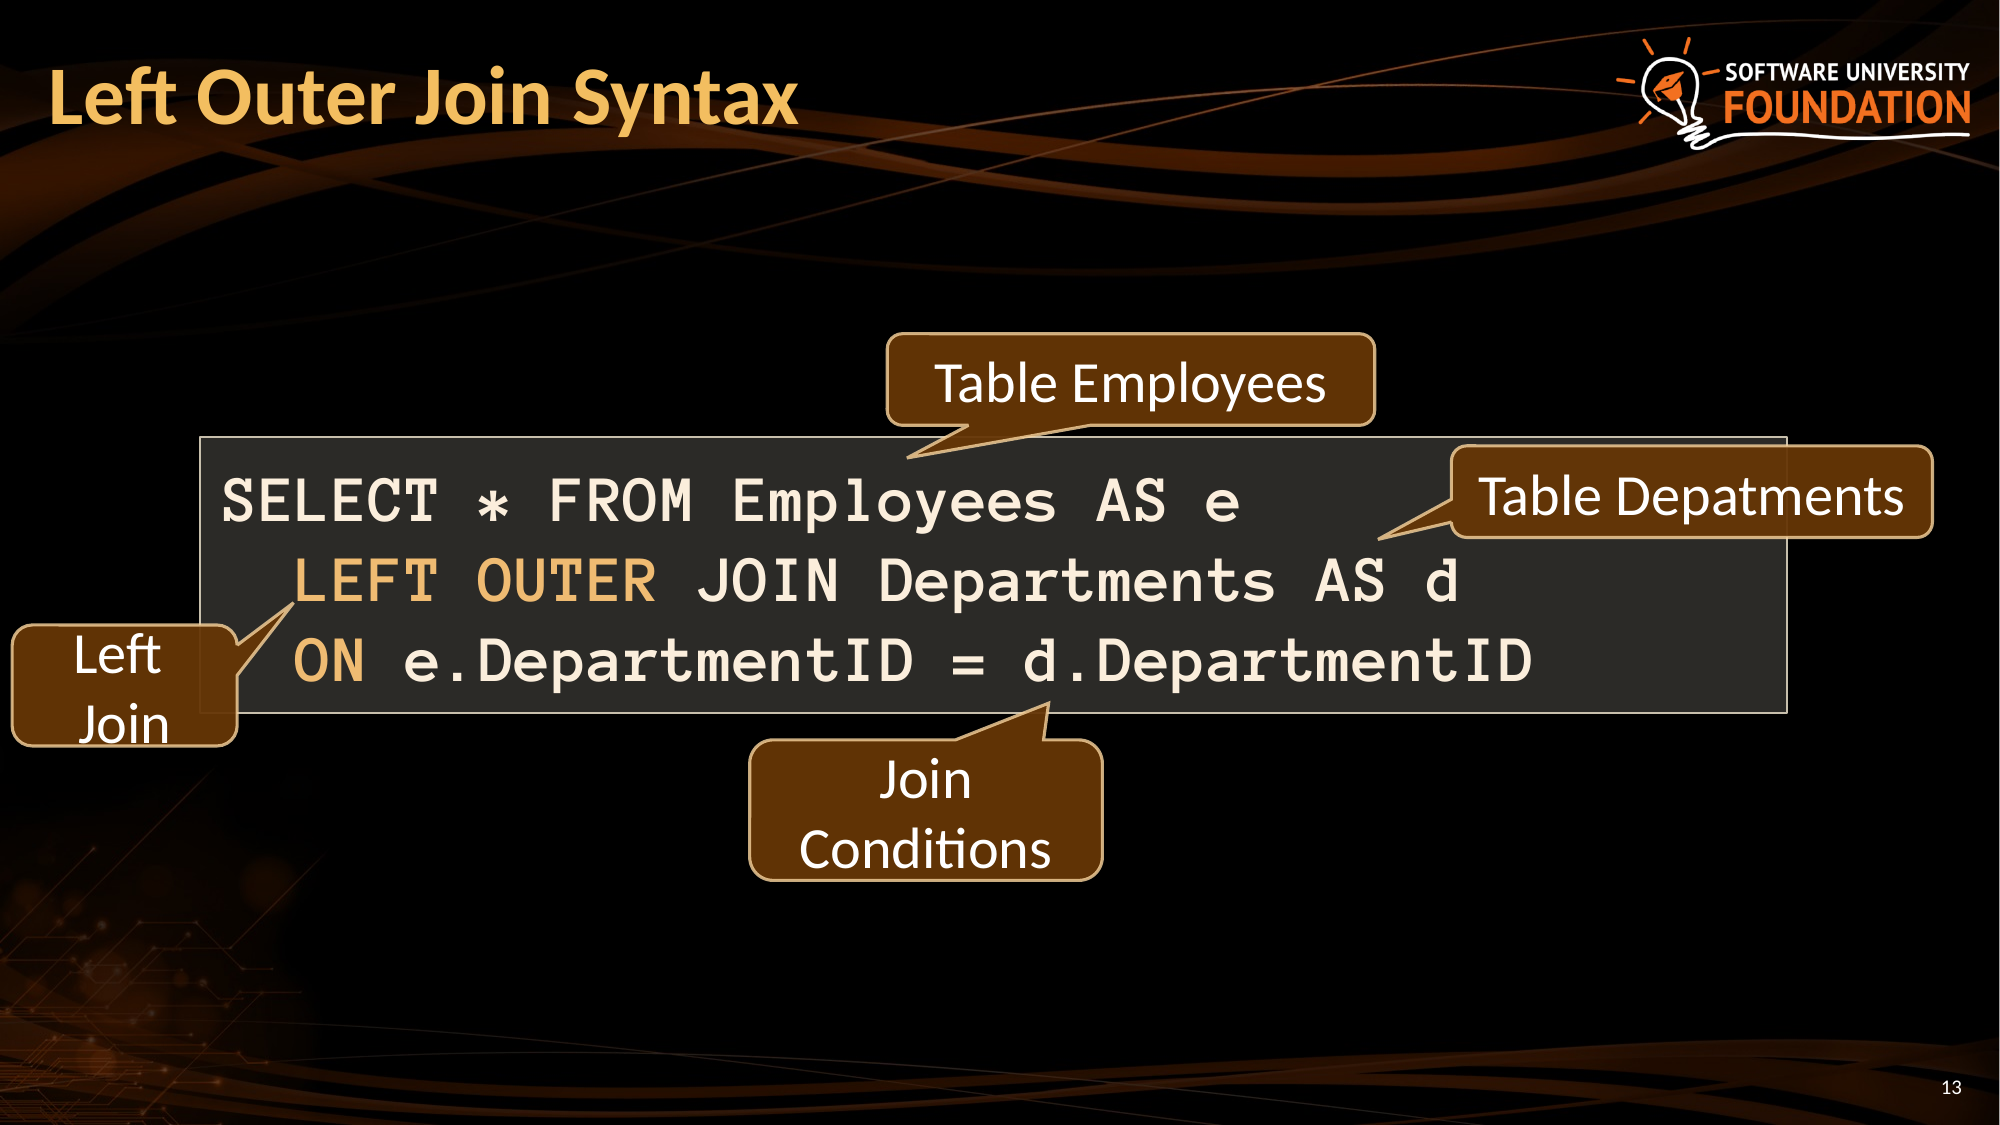

# Left Outer Join Syntax
Table Employees
SELECT * FROM Employees AS e
  LEFT OUTER JOIN Departments AS d
  ON e.DepartmentID = d.DepartmentID
Table Depatments
Left
Join
Join Conditions
13